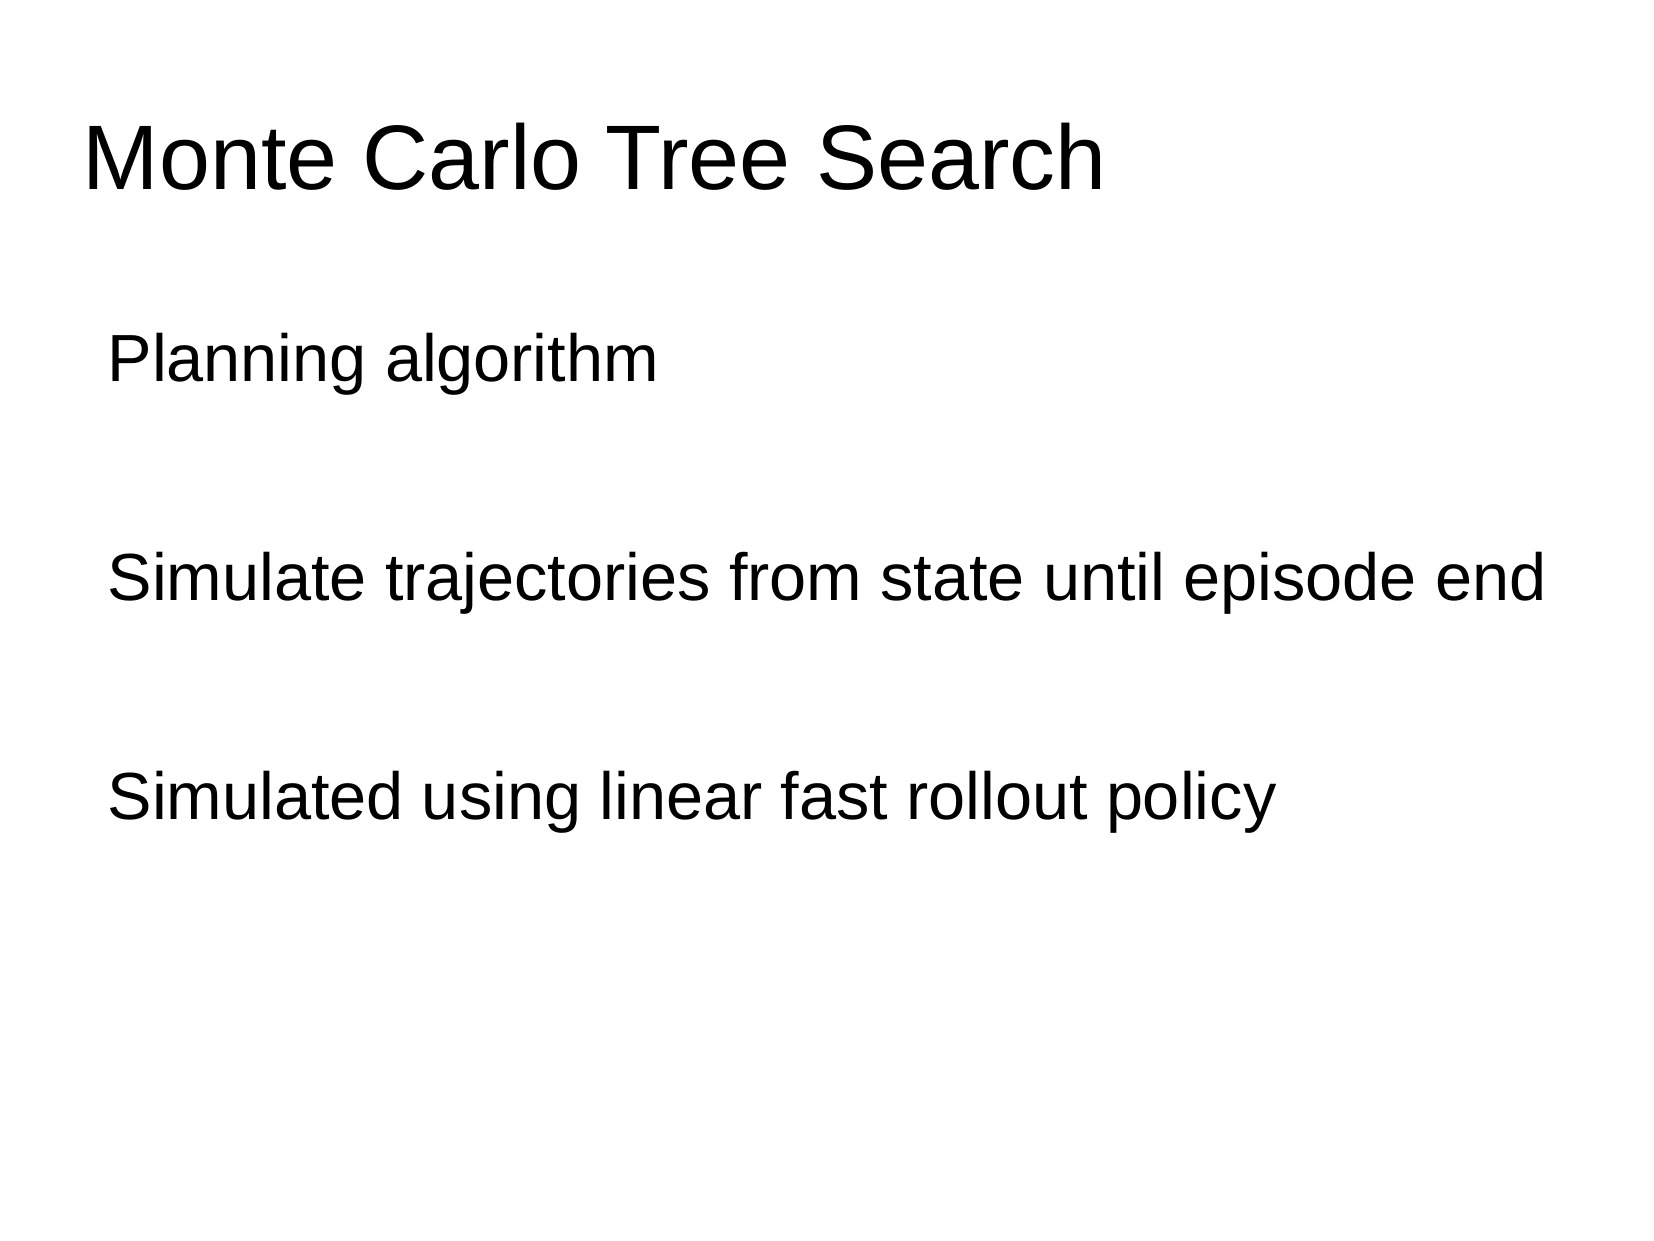

Monte Carlo Tree Search
Planning algorithm

Simulate trajectories from state until episode end

Simulated using linear fast rollout policy